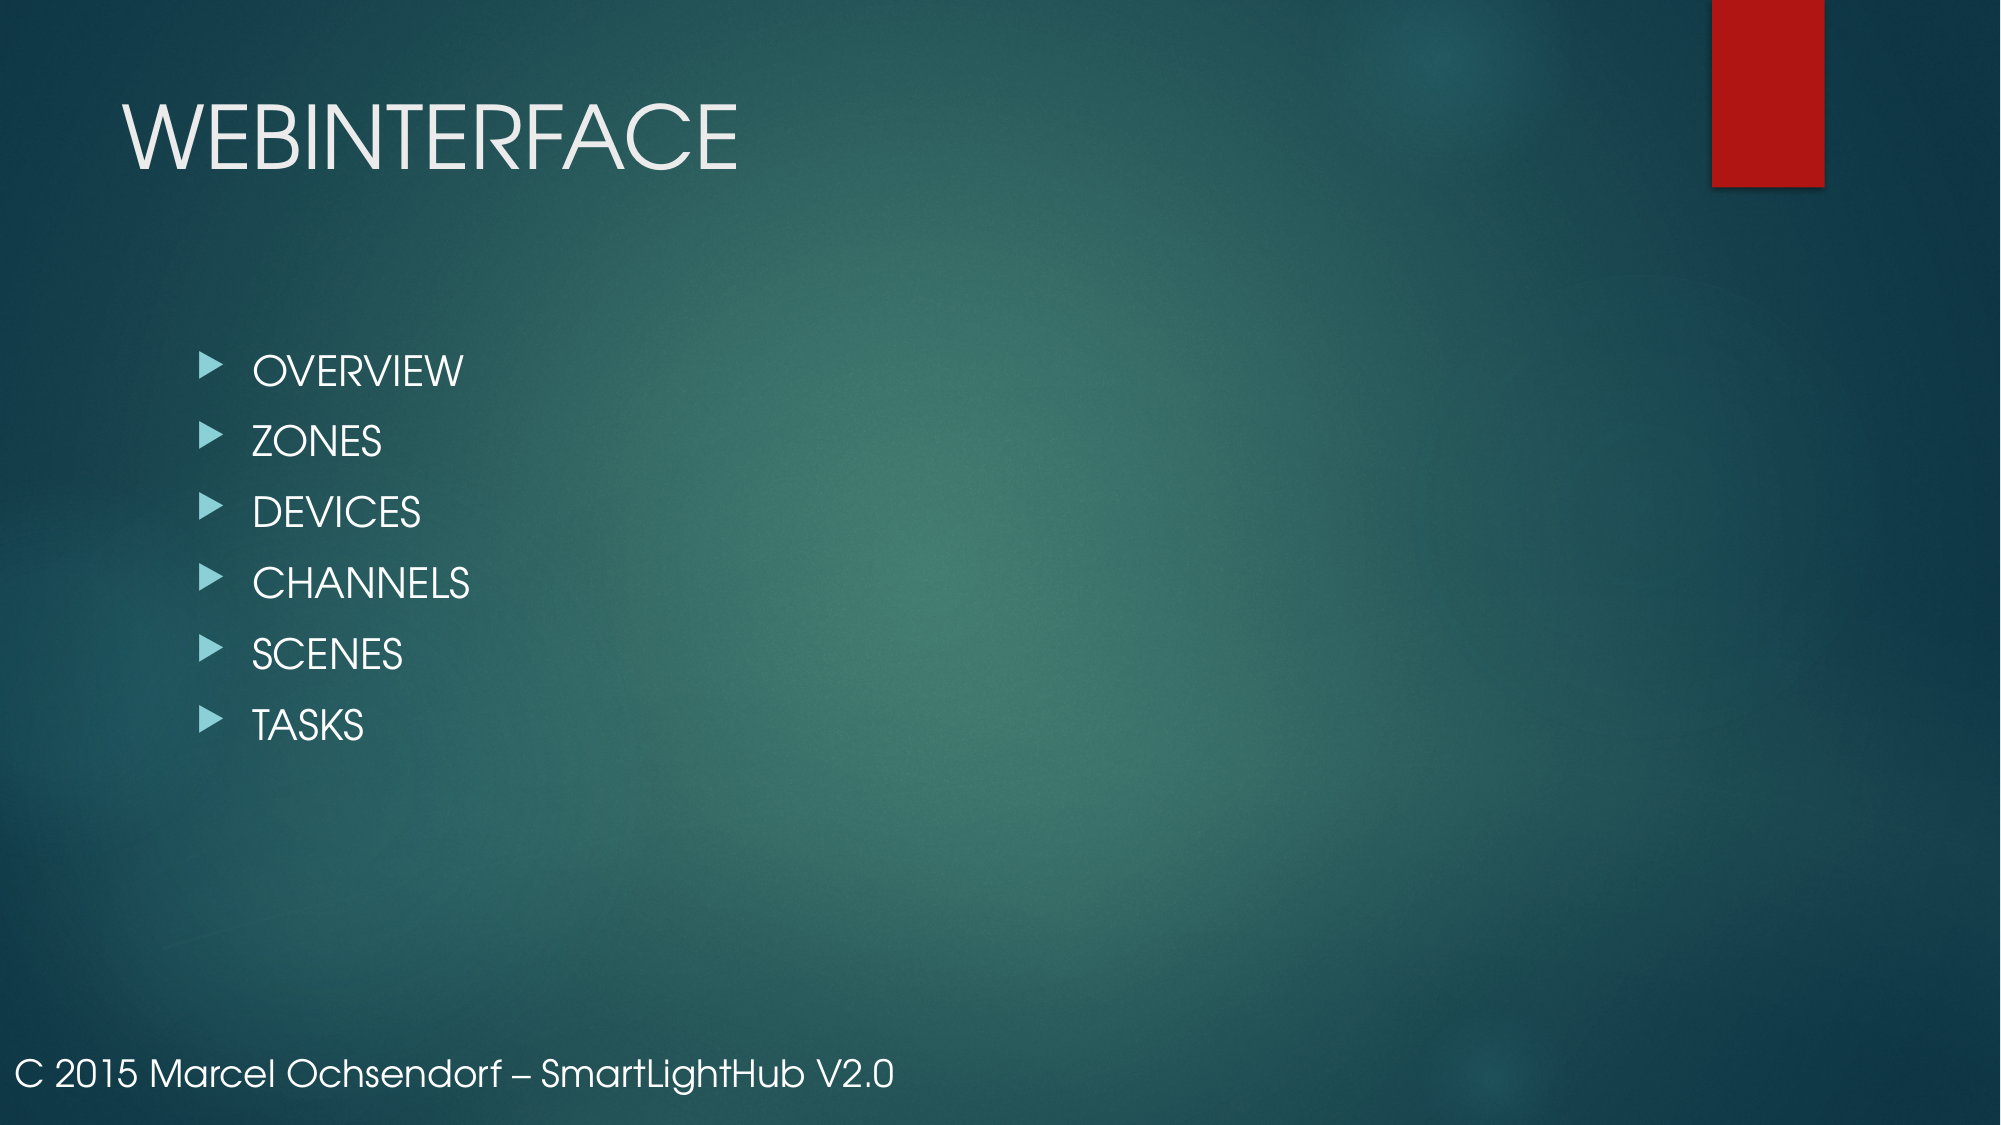

# WEBINTERFACE
OVERVIEW
ZONES
DEVICES
CHANNELS
SCENES
TASKS

C 2015 Marcel Ochsendorf – SmartLightHub V2.0